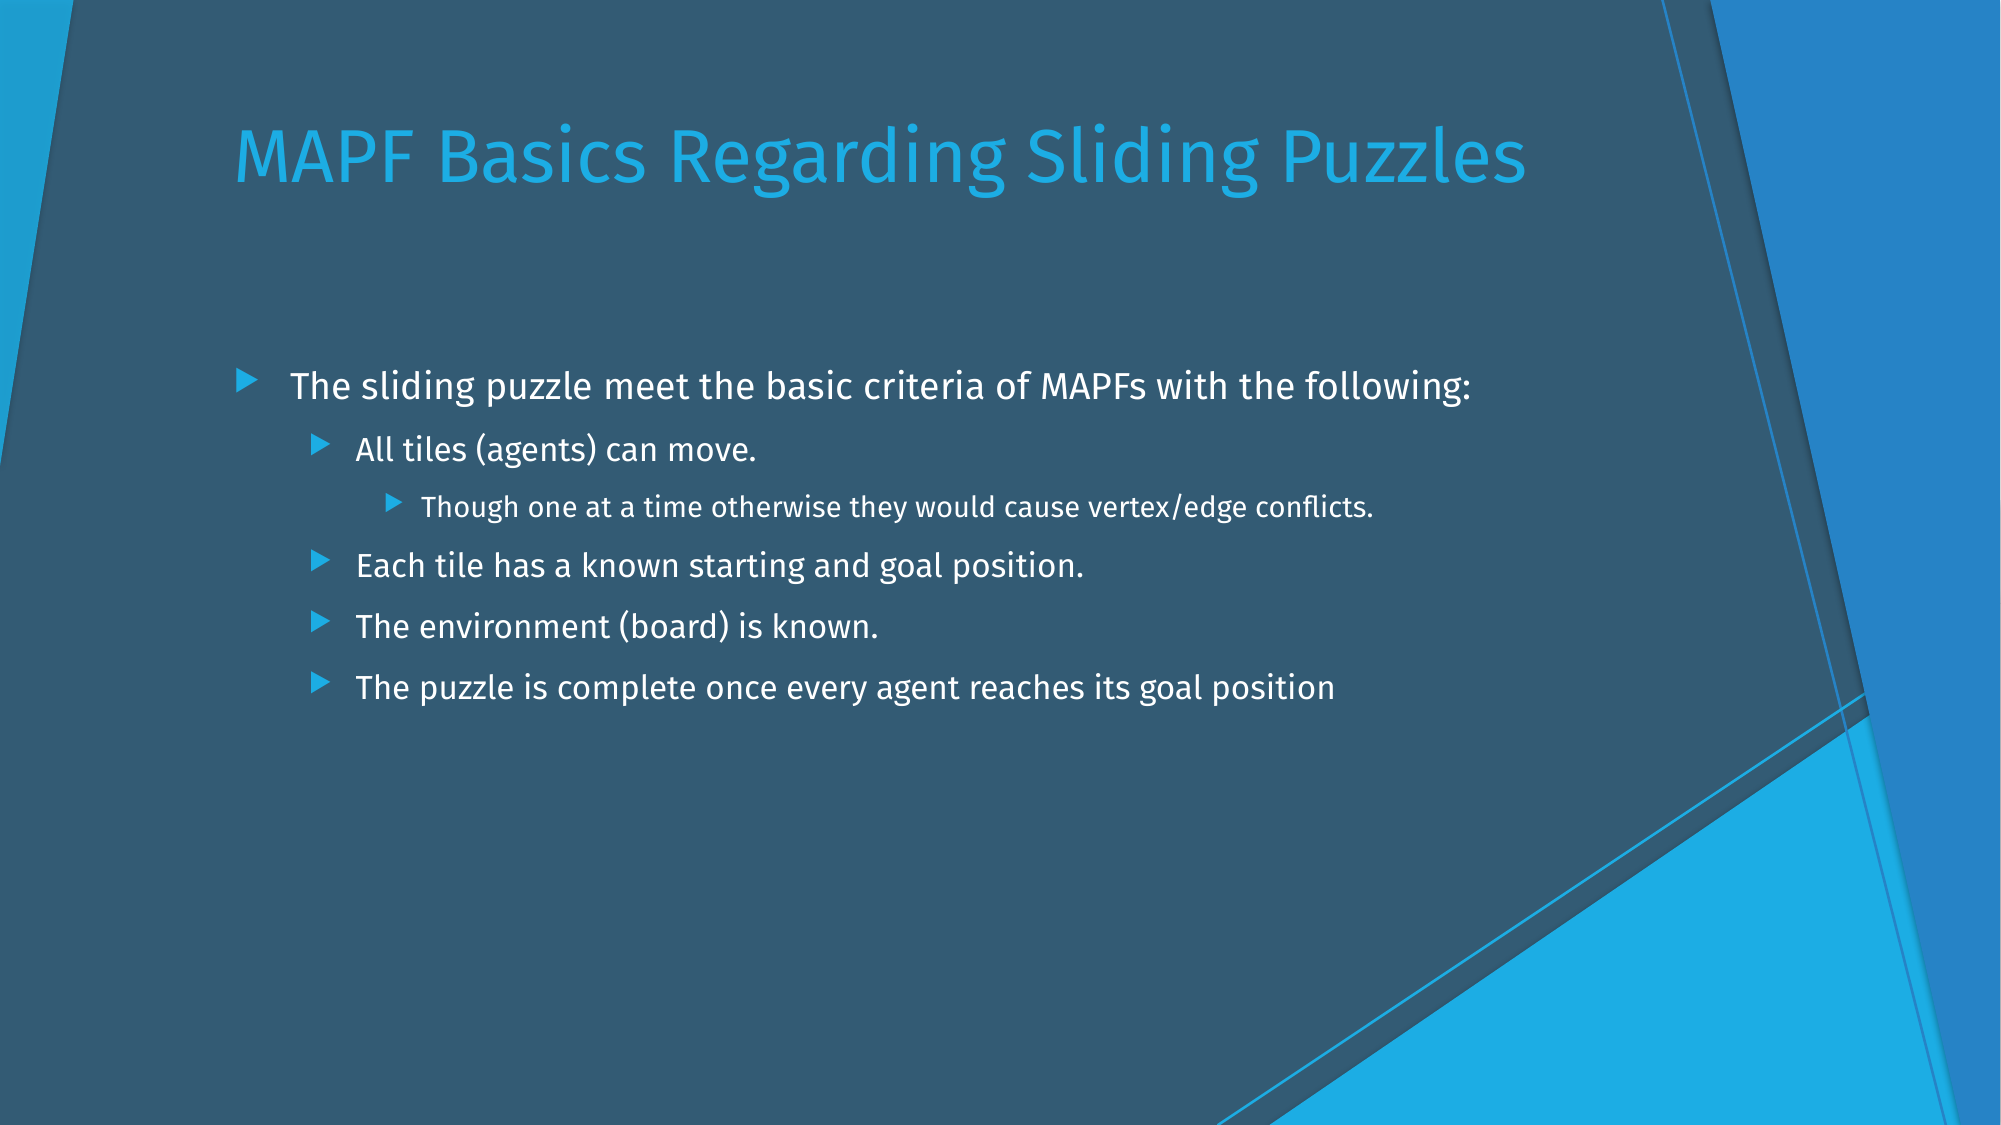

# MAPF Basics Regarding Sliding Puzzles
The sliding puzzle meet the basic criteria of MAPFs with the following:
All tiles (agents) can move.
Though one at a time otherwise they would cause vertex/edge conflicts.
Each tile has a known starting and goal position.
The environment (board) is known.
The puzzle is complete once every agent reaches its goal position